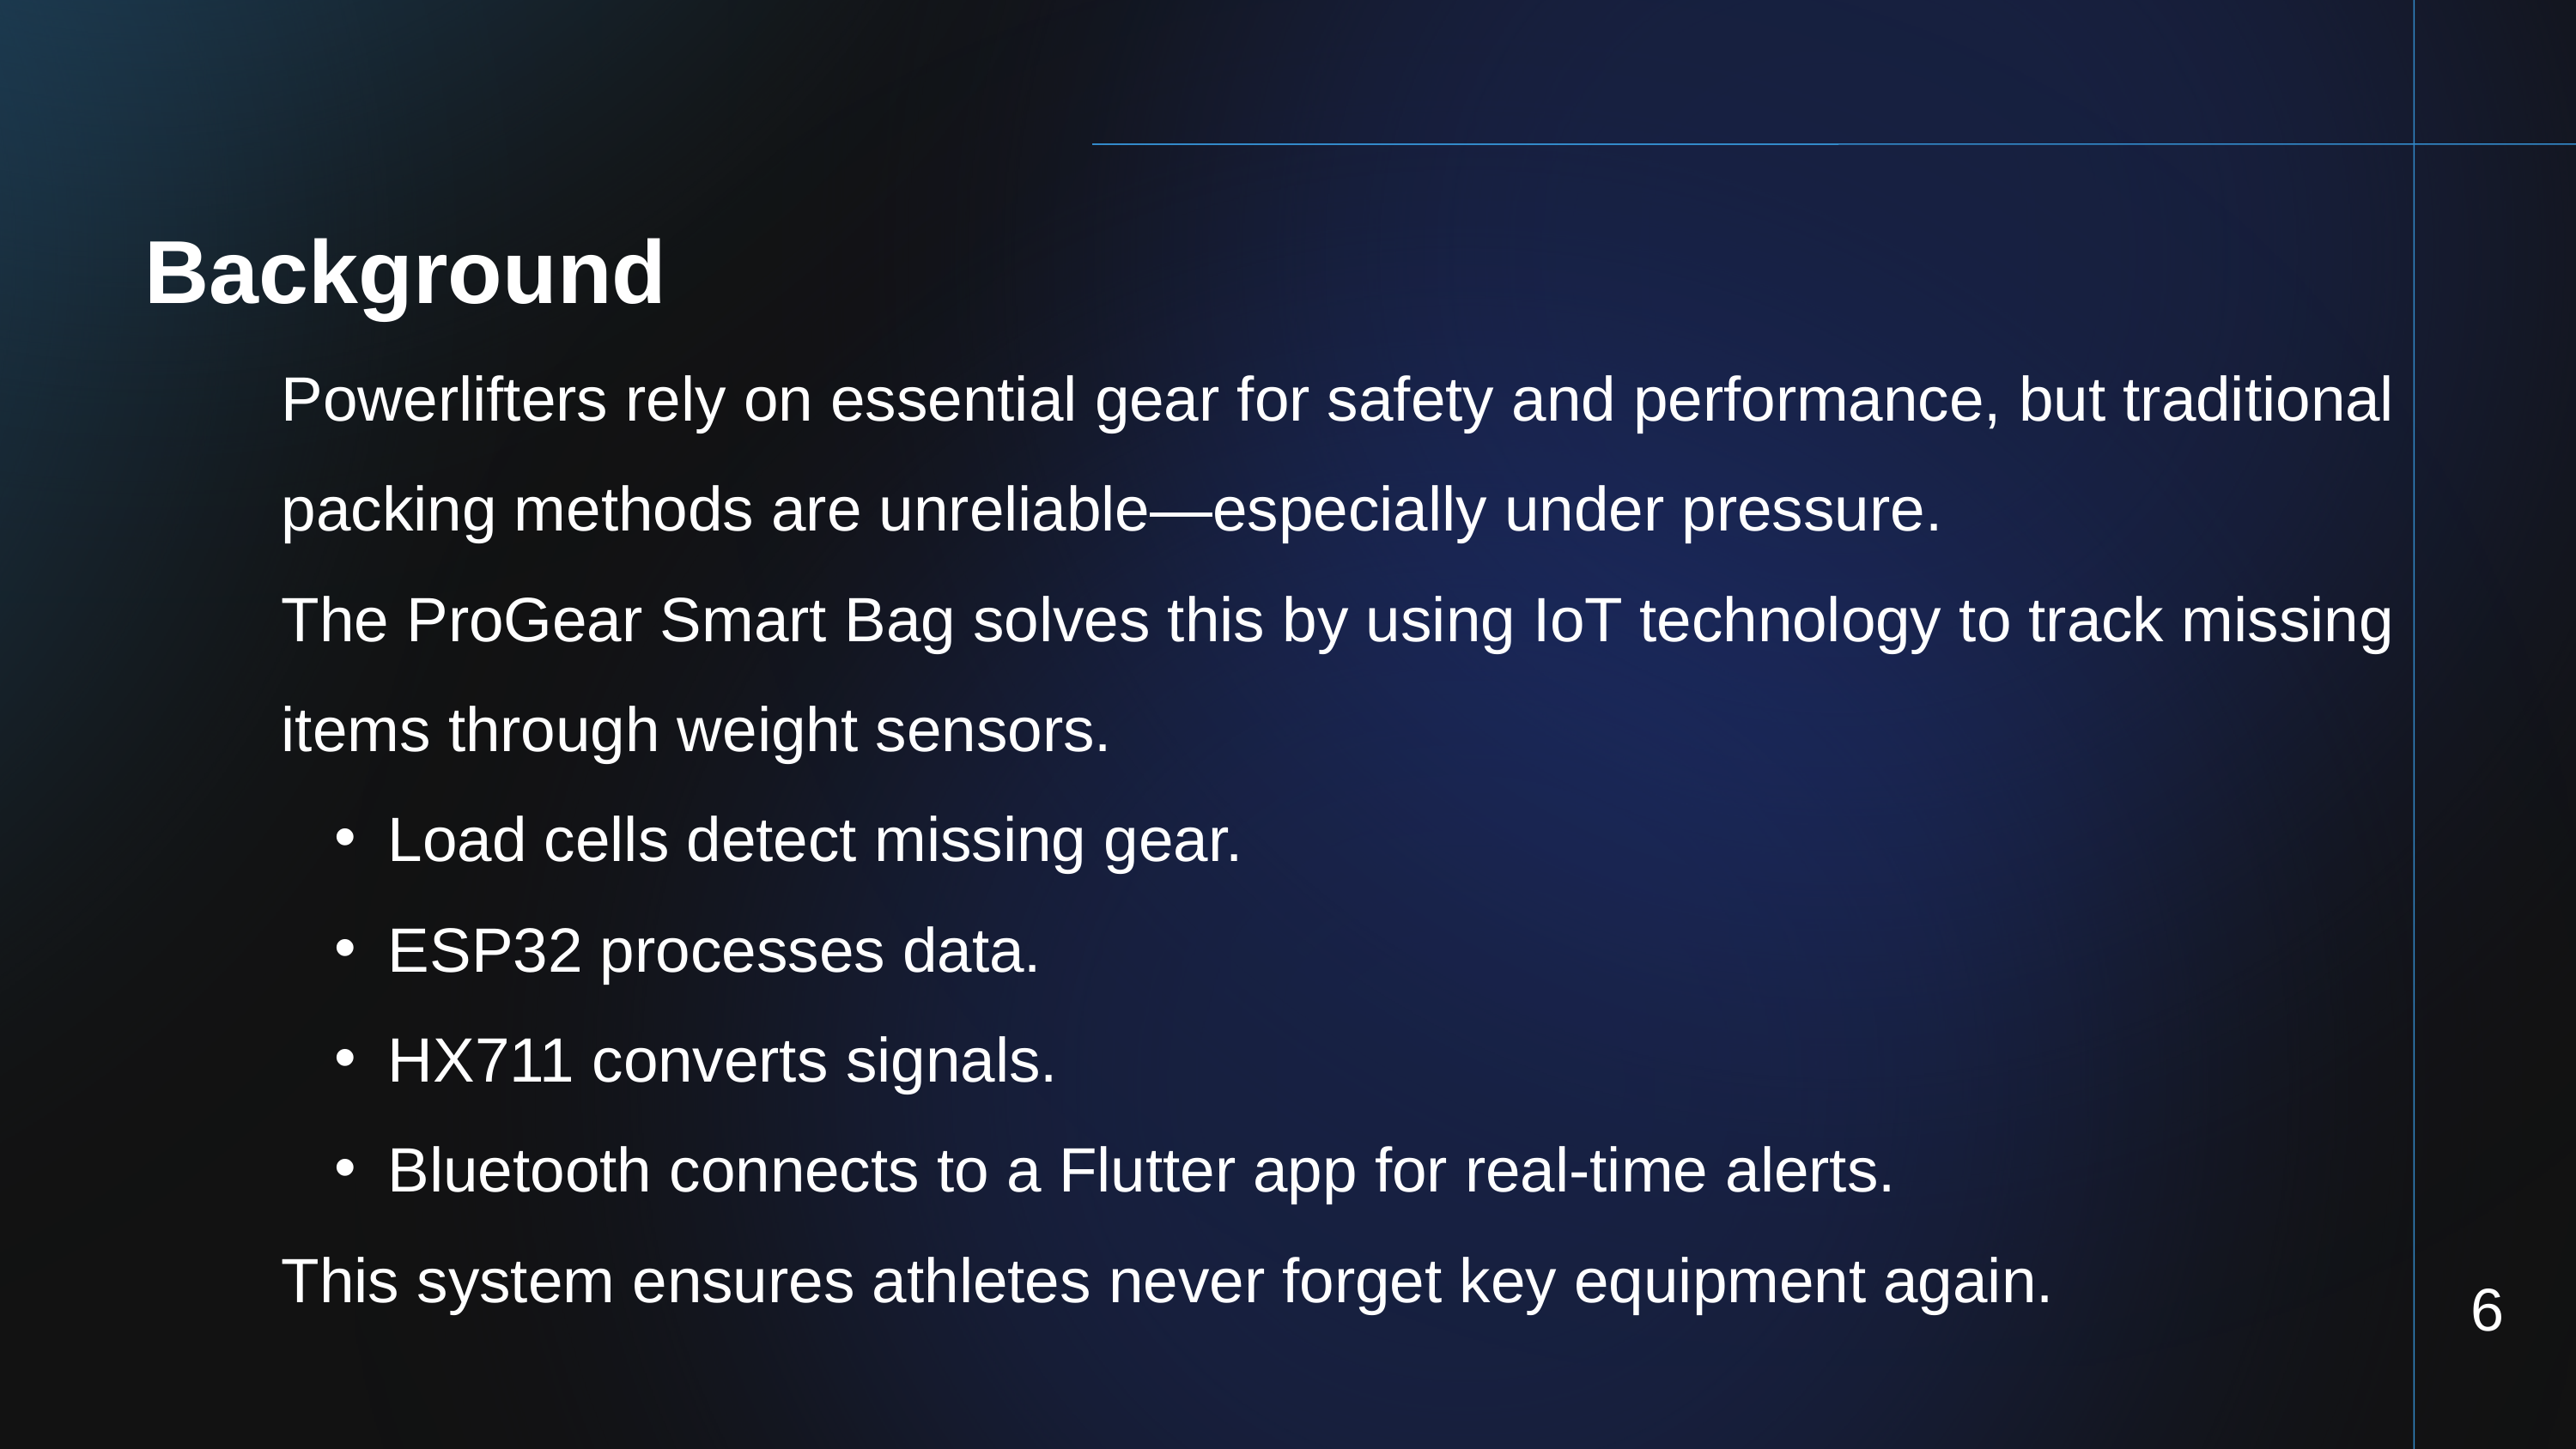

Background
Powerlifters rely on essential gear for safety and performance, but traditional packing methods are unreliable—especially under pressure.
The ProGear Smart Bag solves this by using IoT technology to track missing items through weight sensors.
Load cells detect missing gear.
ESP32 processes data.
HX711 converts signals.
Bluetooth connects to a Flutter app for real-time alerts.
This system ensures athletes never forget key equipment again.
6